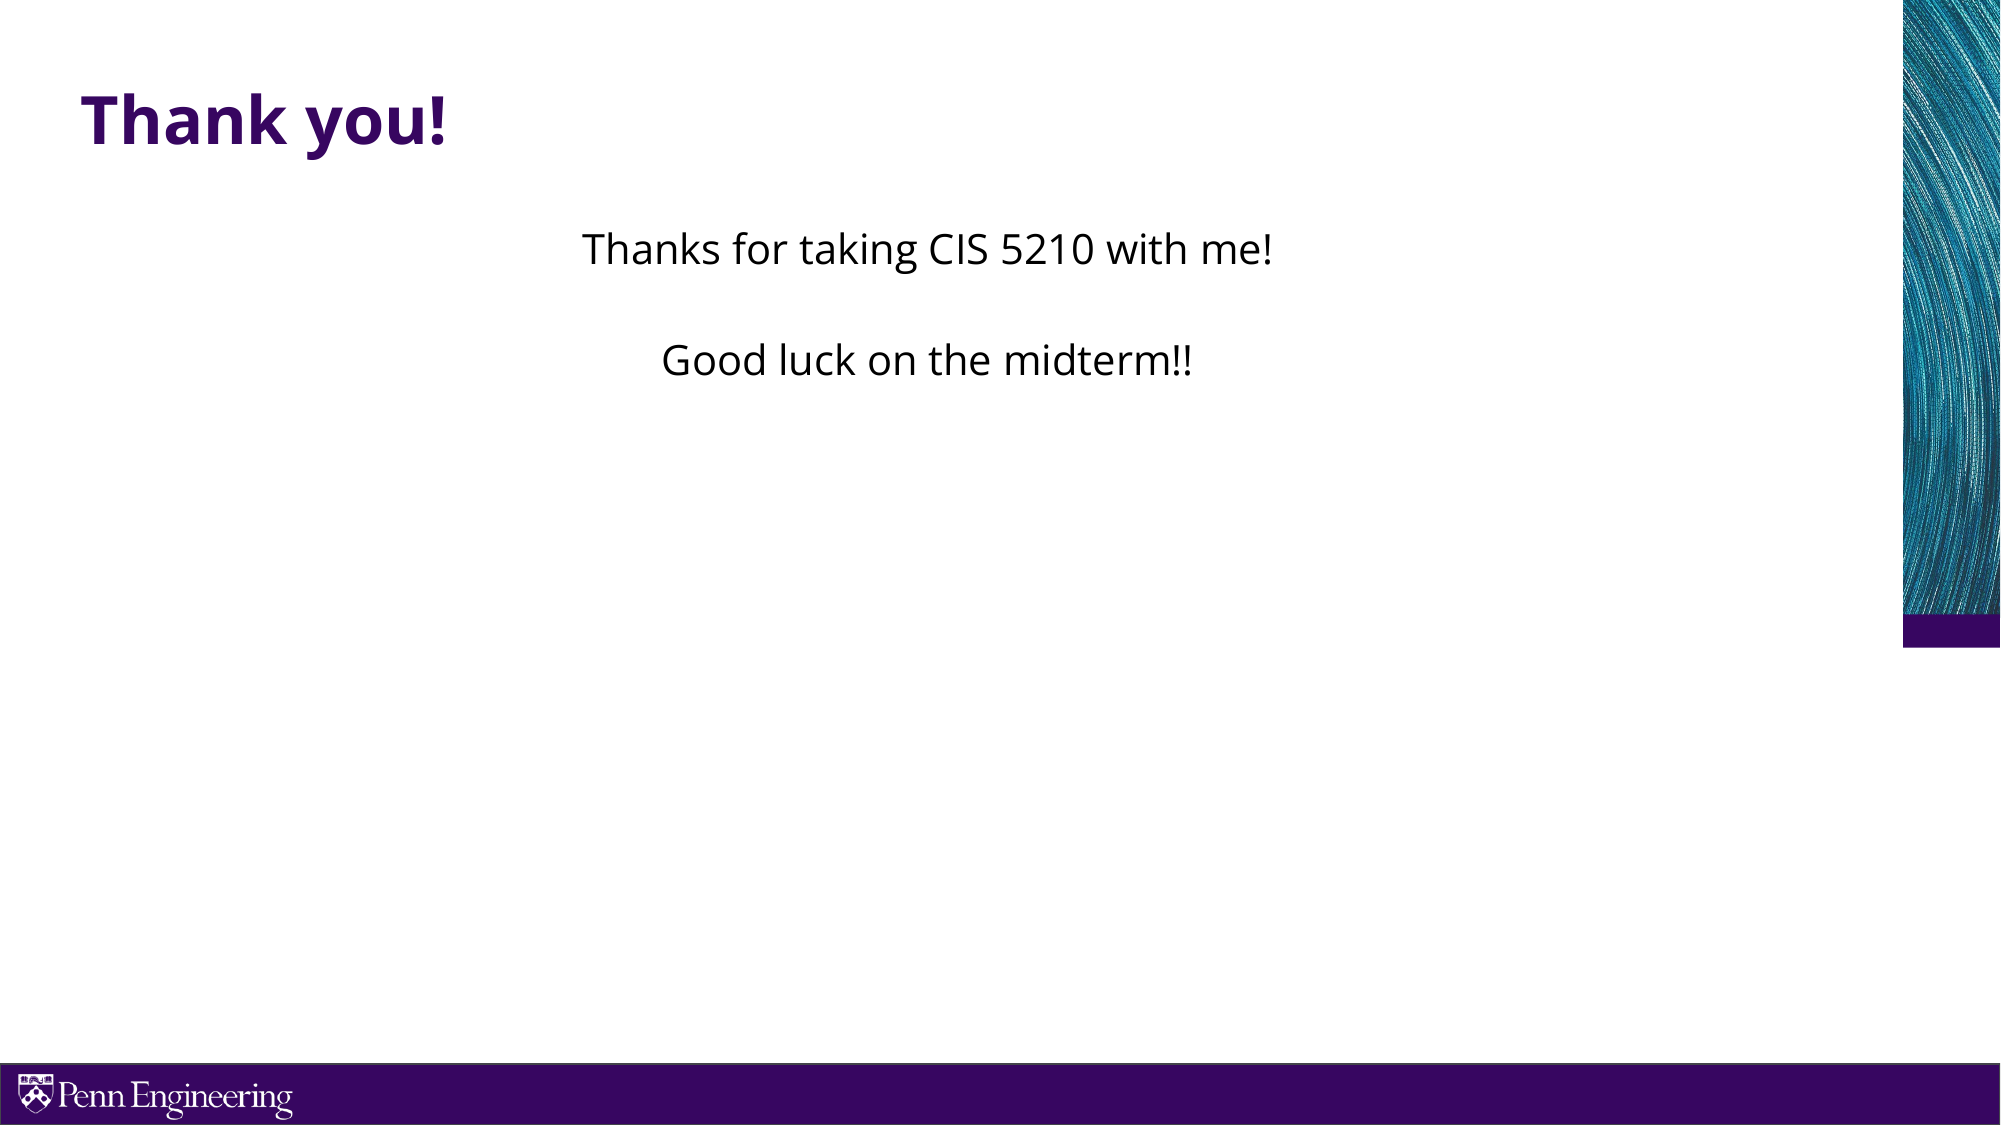

# Thank you!
Thanks for taking CIS 5210 with me!
Good luck on the midterm!!